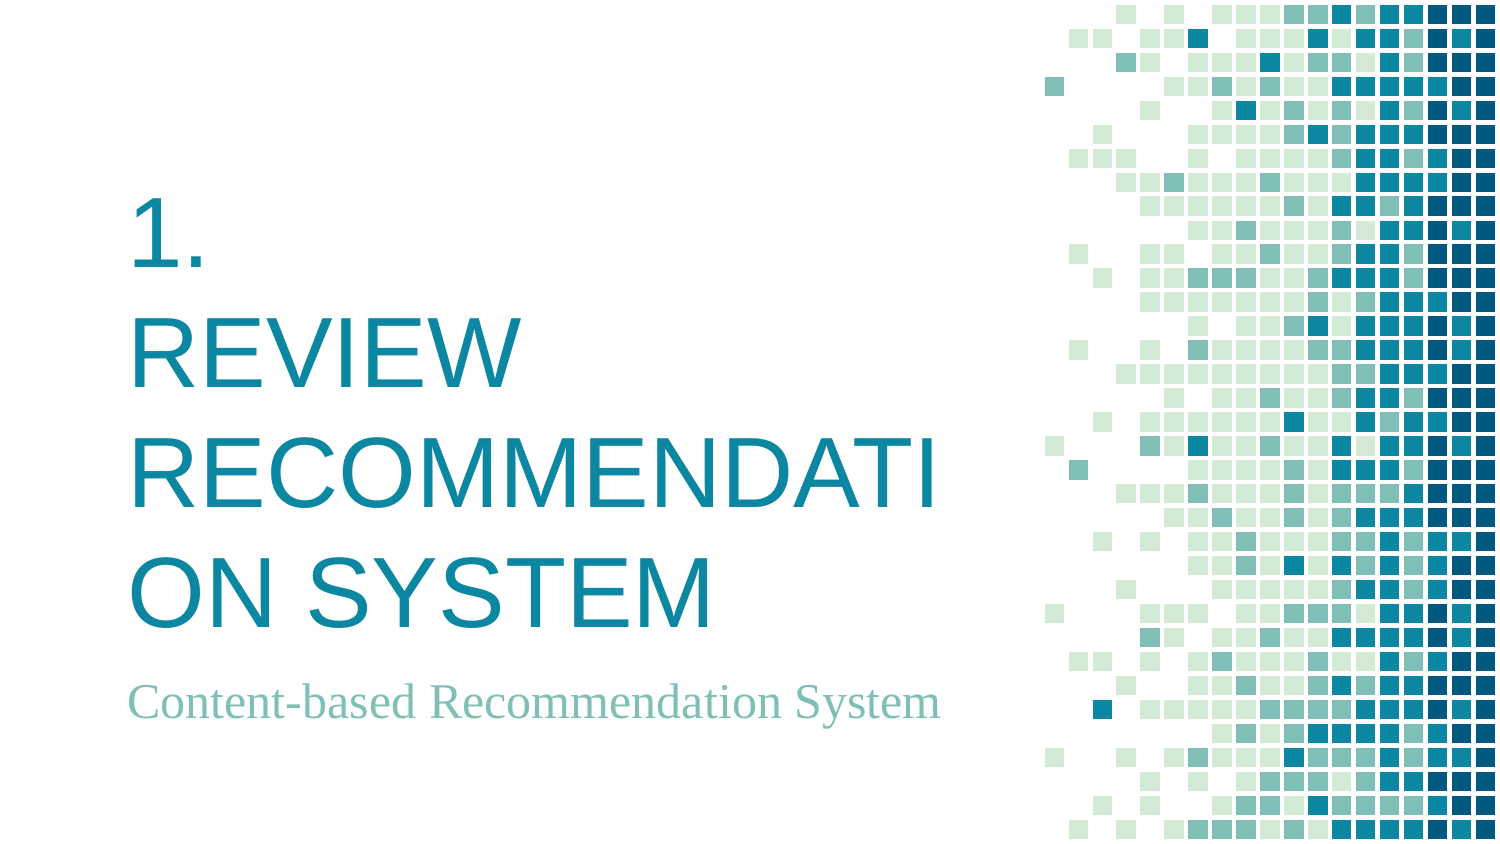

# 1.
REVIEW RECOMMENDATION SYSTEM
Content-based Recommendation System